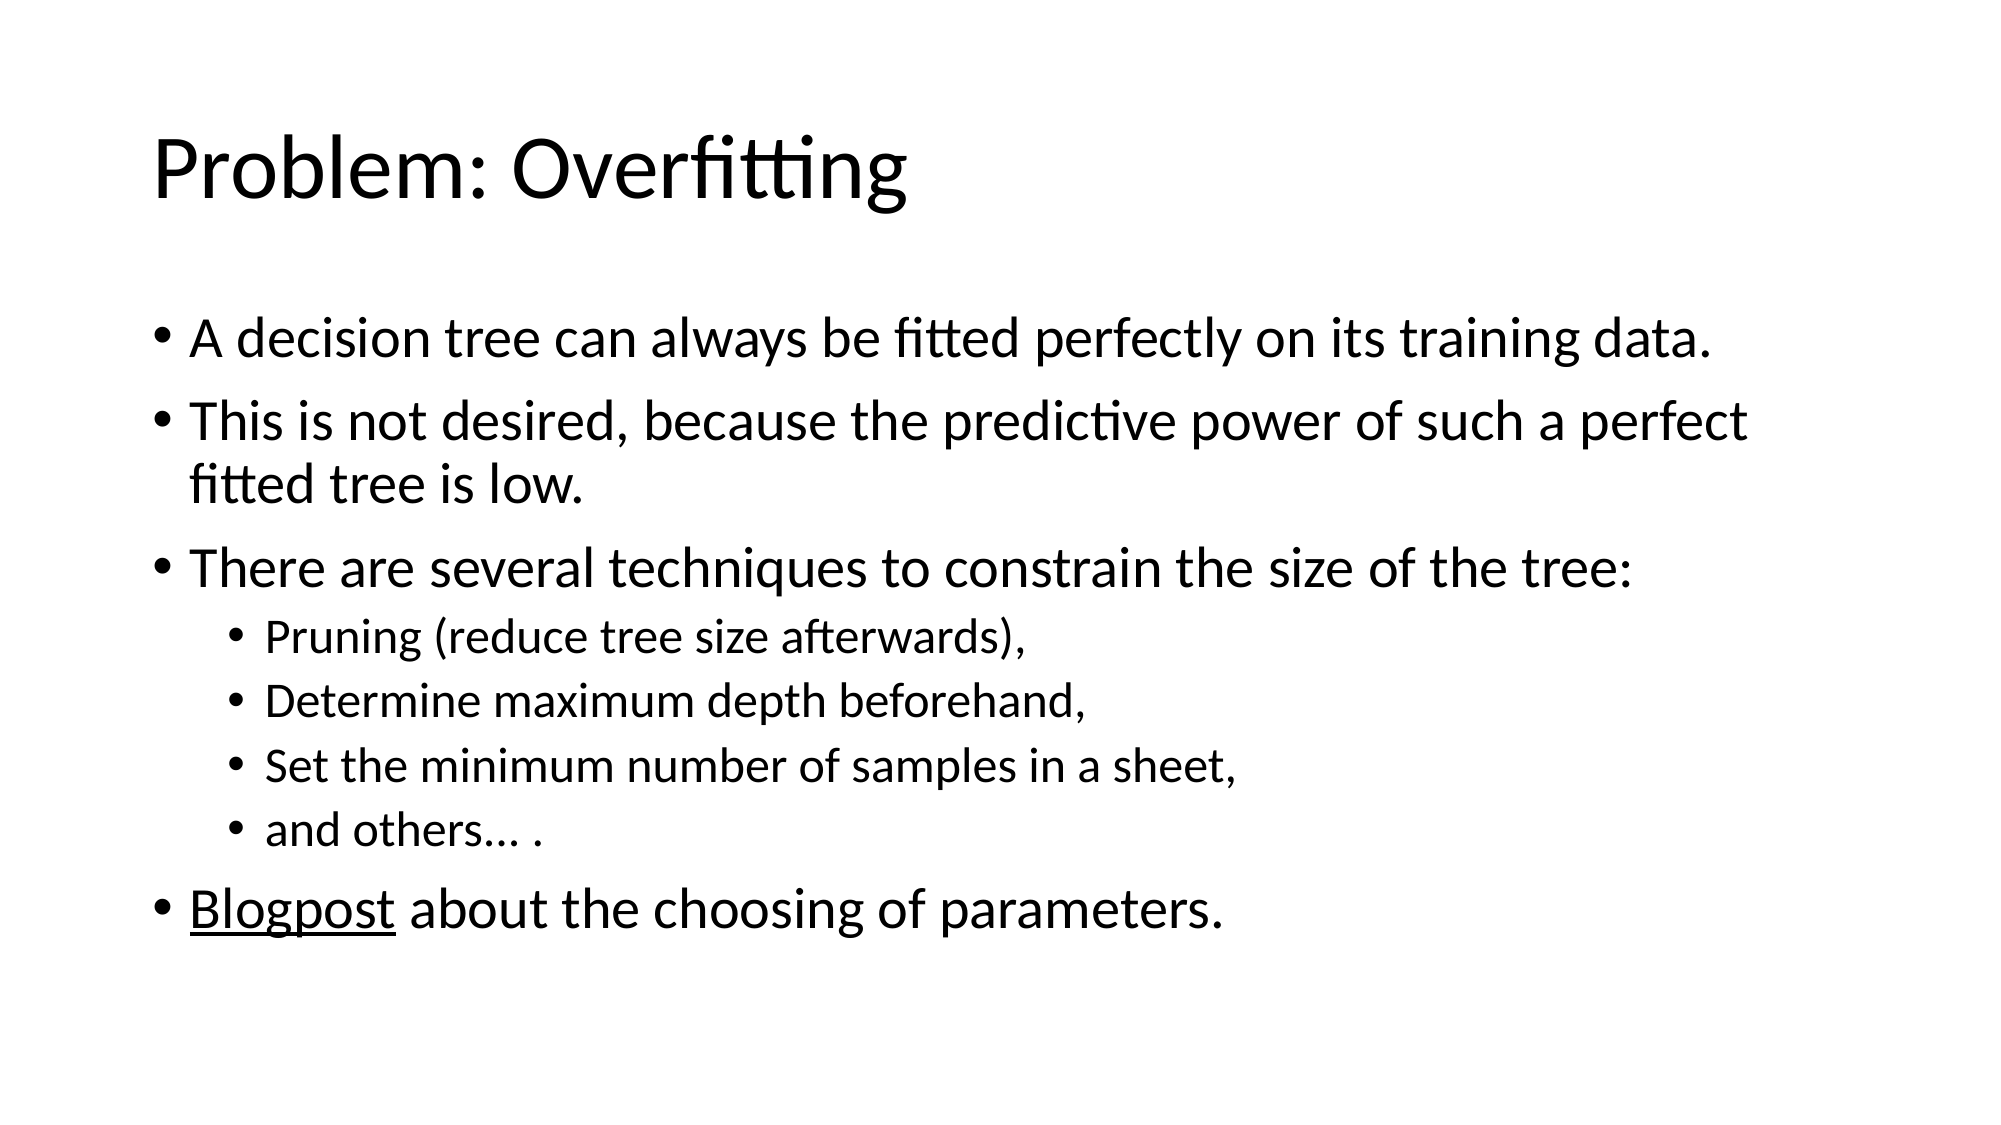

# Problem: Overfitting
A decision tree can always be fitted perfectly on its training data.
This is not desired, because the predictive power of such a perfect fitted tree is low.
There are several techniques to constrain the size of the tree:
Pruning (reduce tree size afterwards),
Determine maximum depth beforehand,
Set the minimum number of samples in a sheet,
and others... .
Blogpost about the choosing of parameters.